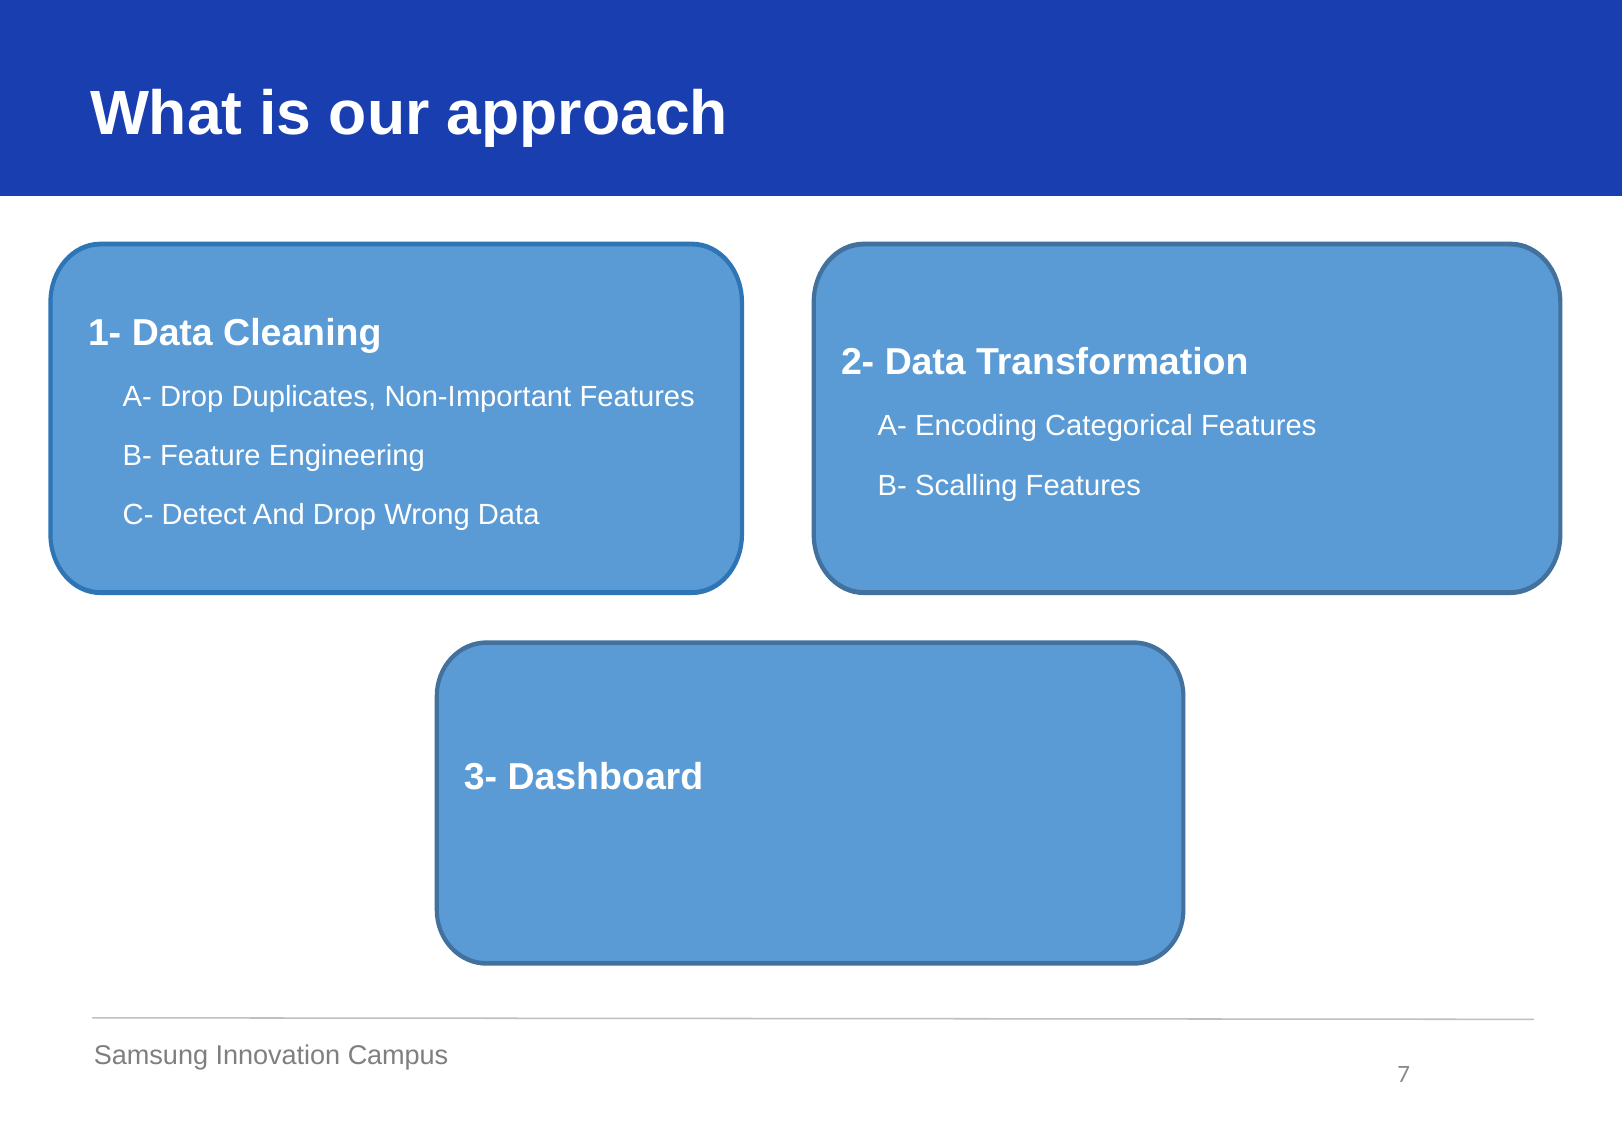

What is our approach

   1- Data Cleaning
        A- Drop Duplicates, Non-Important Features
        B- Feature Engineering
        C- Detect And Drop Wrong Data

  2- Data Transformation
       A- Encoding Categorical Features
       B- Scalling Features

  3- Dashboard

Samsung Innovation Campus
7